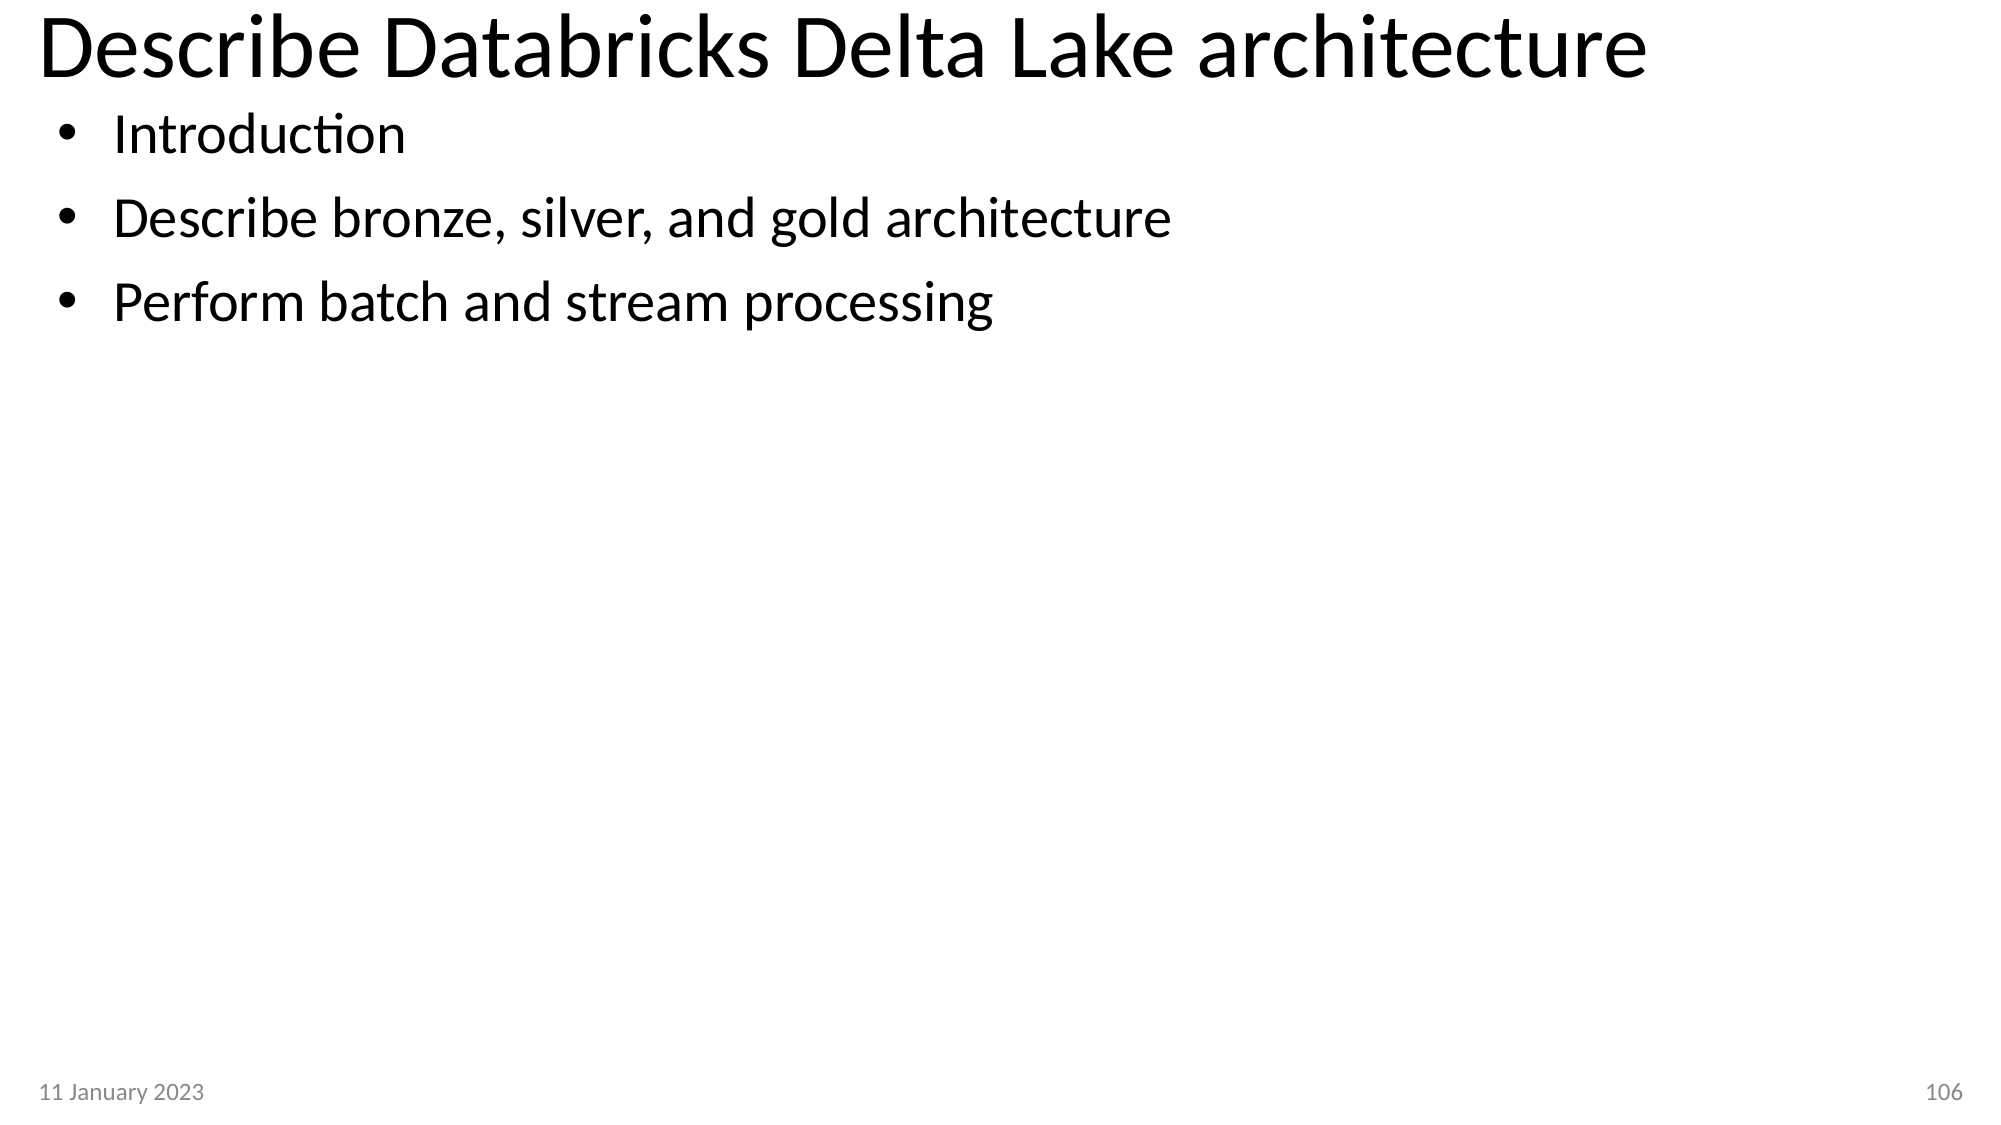

# Describe Databricks Delta Lake architecture
Introduction
Describe bronze, silver, and gold architecture
Perform batch and stream processing

11 January 2023
106